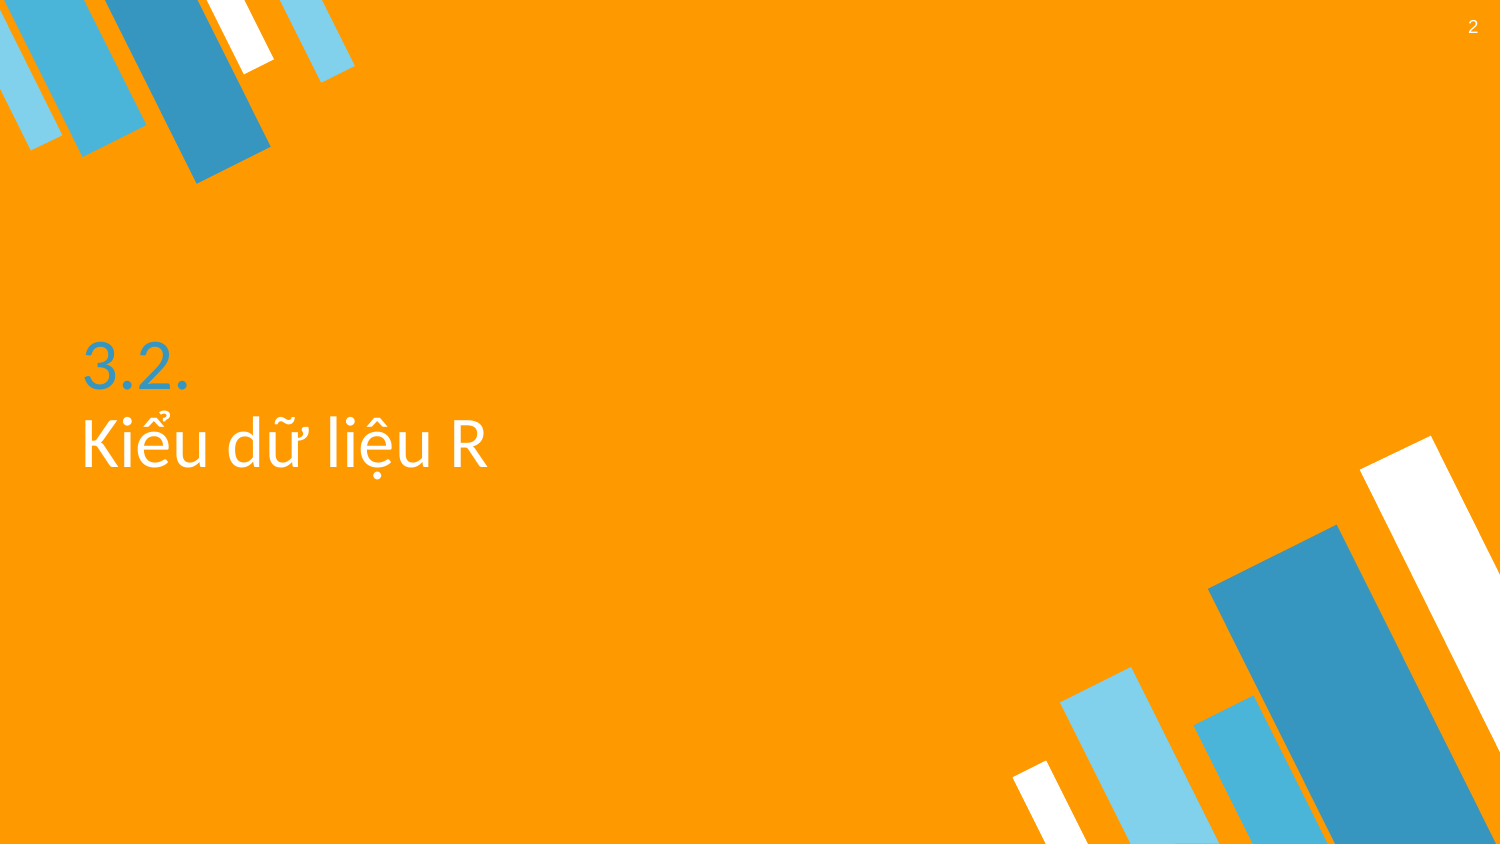

2
# 3.2.
Kiểu dữ liệu R